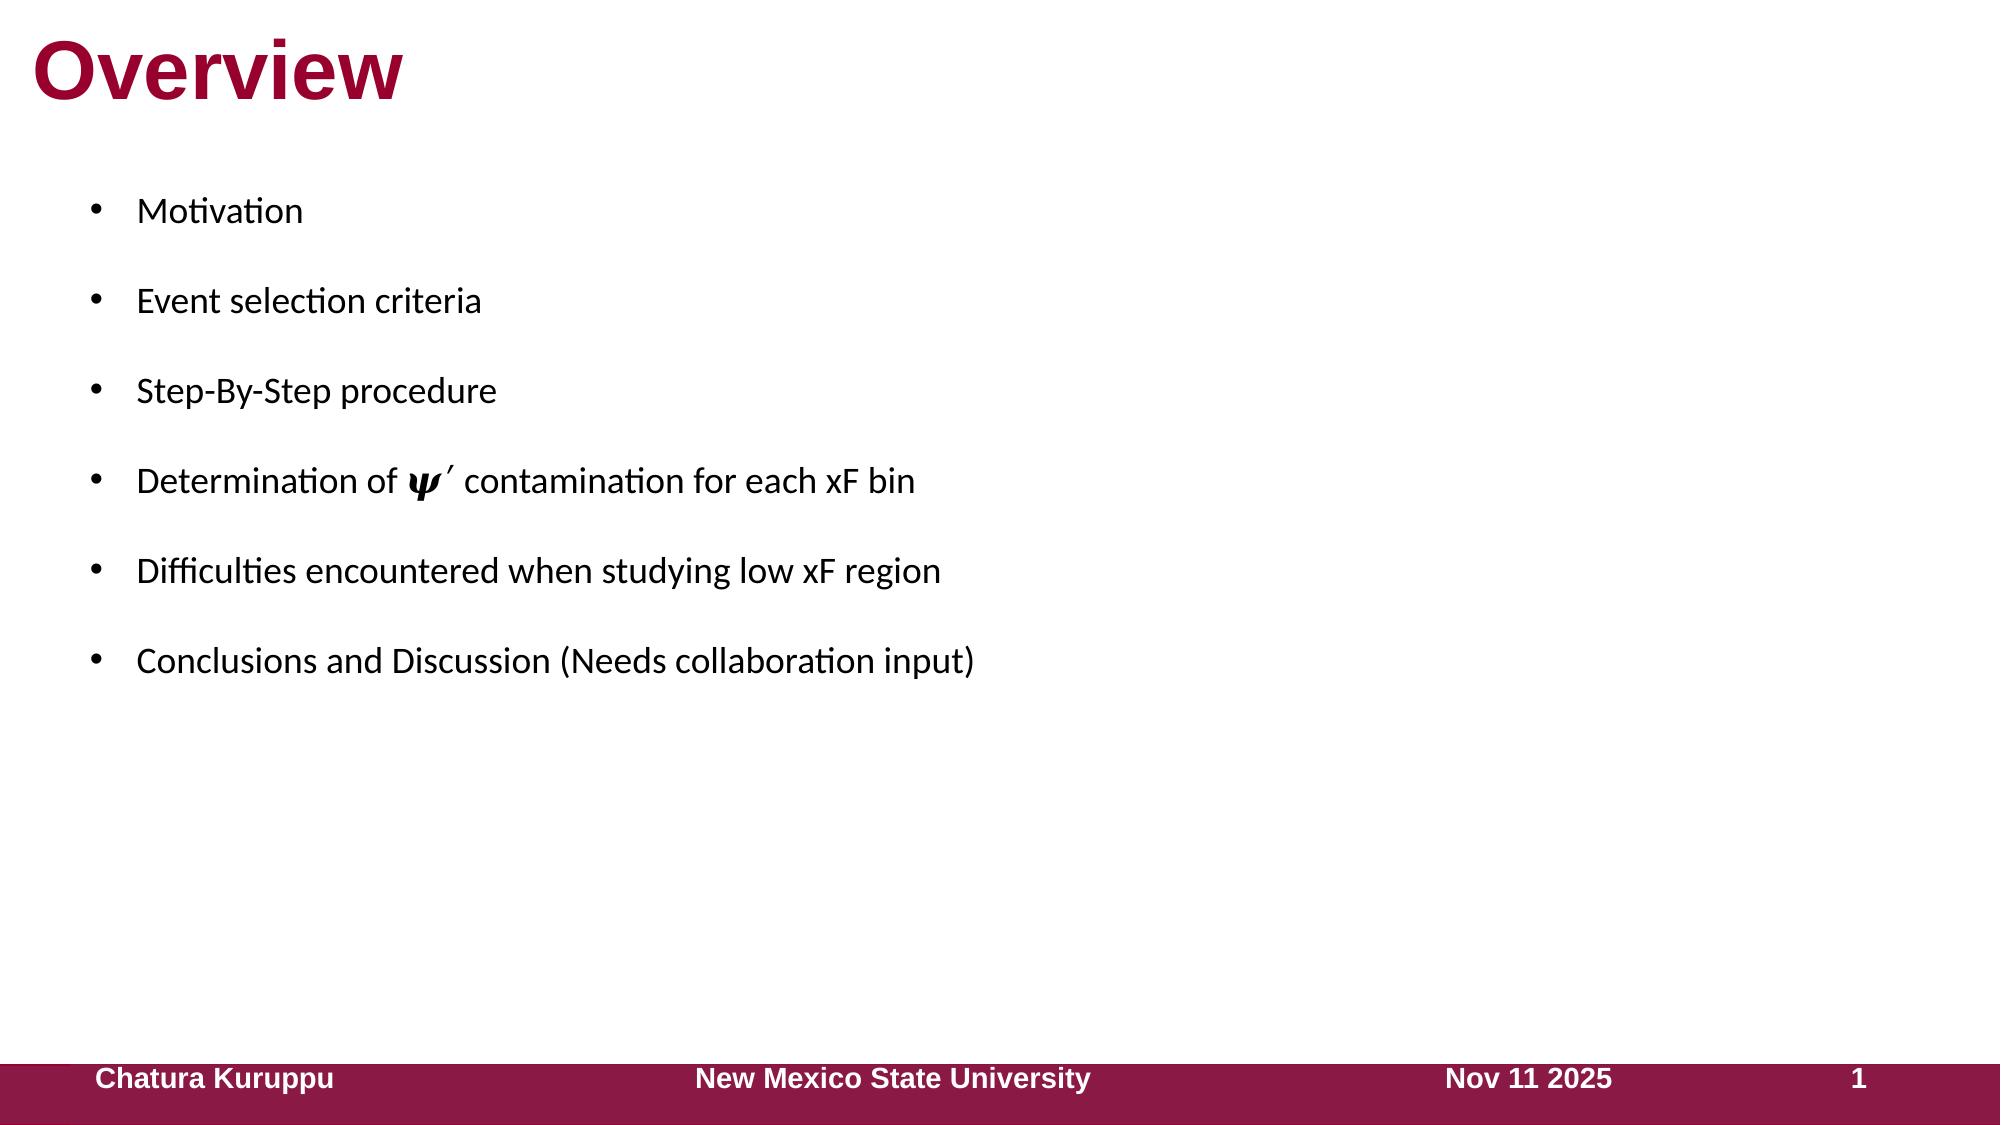

Overview

Motivation

Event selection criteria

Step-By-Step procedure

Determination of 𝝍′ contamination for each xF bin

Difficulties encountered when studying low xF region

Conclusions and Discussion (Needs collaboration input)

Chatura Kuruppu                     	  	New Mexico State University			Nov 11 2025                             1